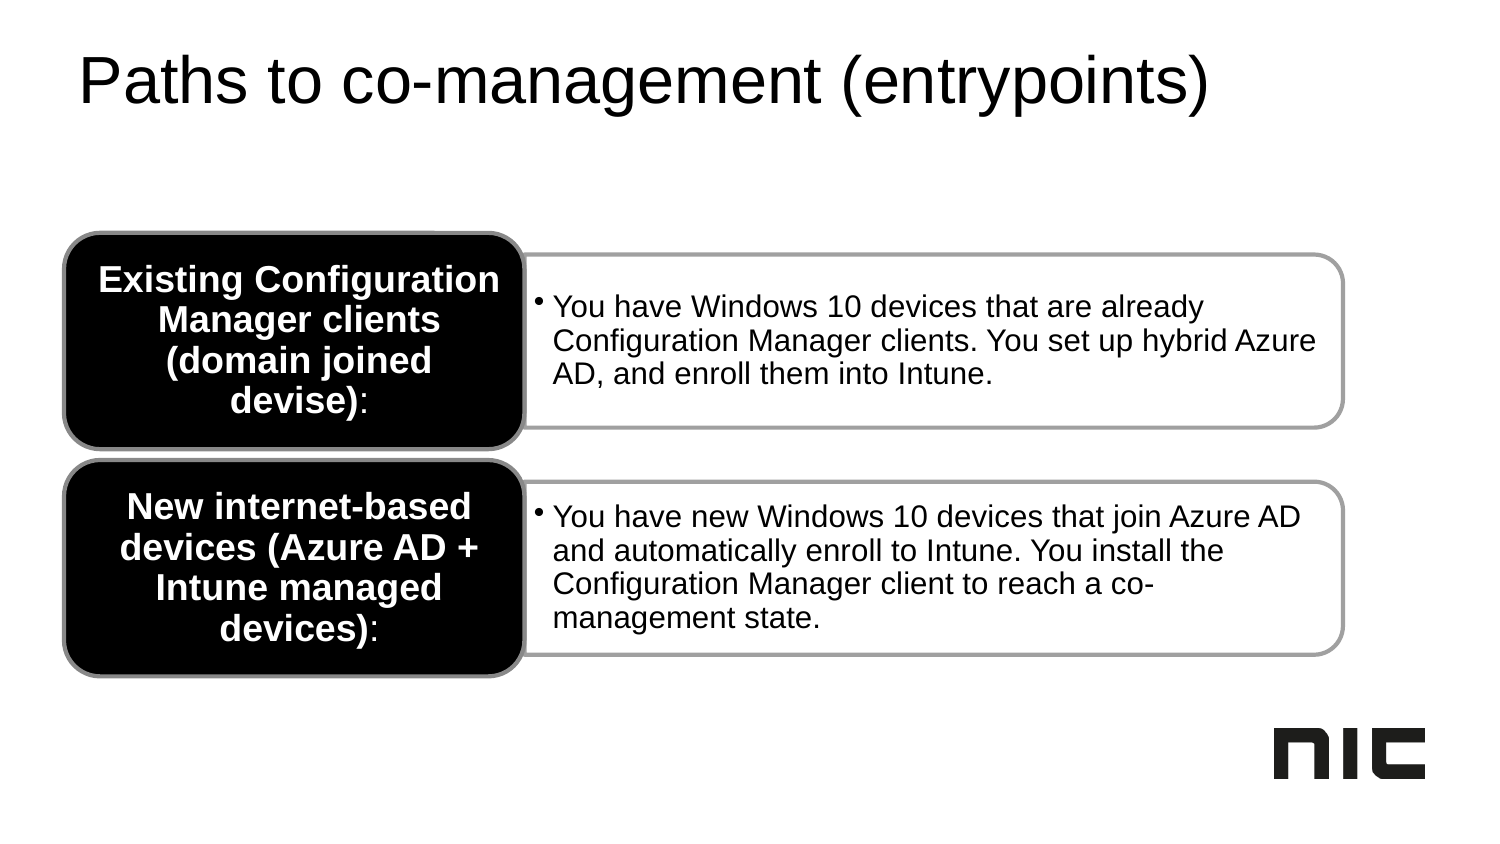

Paths to co-management (entrypoints)
You have Windows 10 devices that are already Configuration Manager clients. You set up hybrid Azure AD, and enroll them into Intune.
Existing Configuration Manager clients (domain joined devise):
You have new Windows 10 devices that join Azure AD and automatically enroll to Intune. You install the Configuration Manager client to reach a co-management state.
New internet-based devices (Azure AD + Intune managed devices):